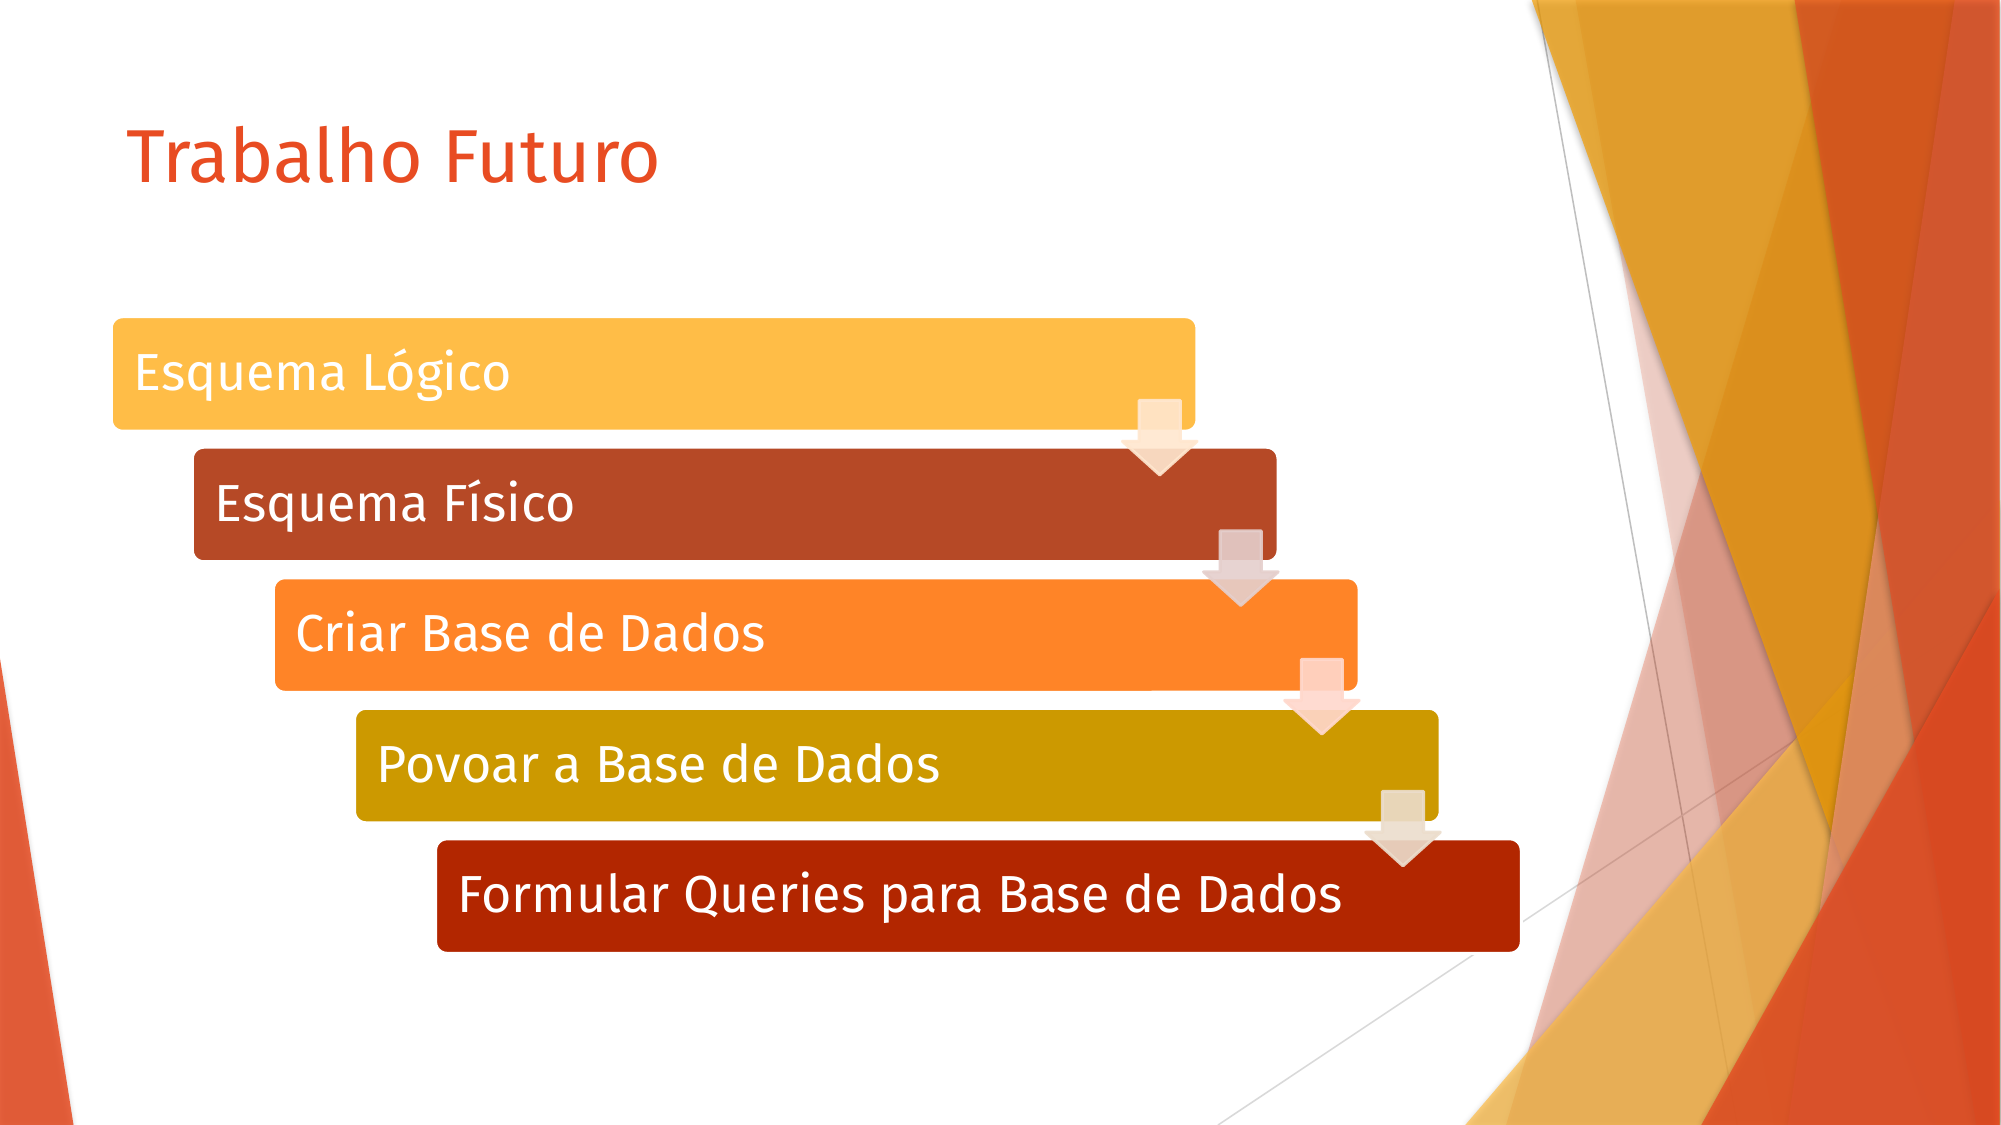

# Trabalho Futuro
Esquema Lógico
Esquema Físico
Criar Base de Dados
Povoar a Base de Dados
Formular Queries para Base de Dados